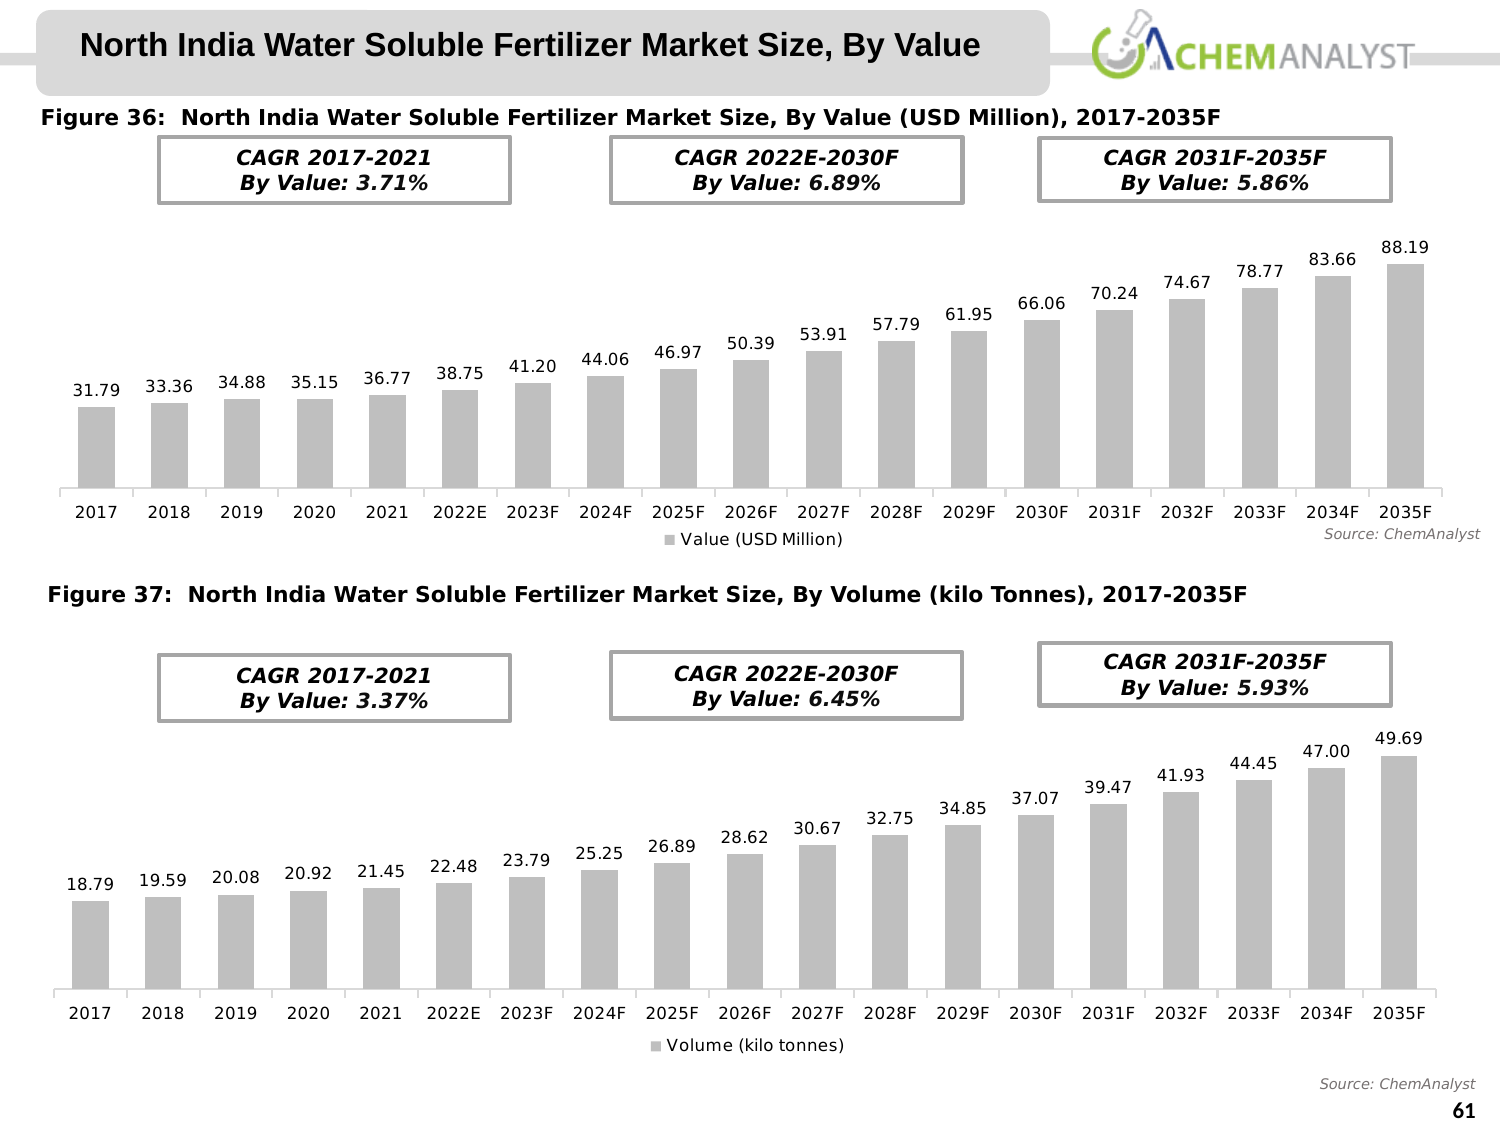

North India Water Soluble Fertilizer Market Size, By Value
Figure 36:  North India Water Soluble Fertilizer Market Size, By Value (USD Million), 2017-2035F

### Chart

| Category | Value (USD Million) |
|---|---|
| 2017 | 31.785095999999996 |
| 2018 | 33.35504685 |
| 2019 | 34.87972488 |
| 2020 | 35.147353720000005 |
| 2021 | 36.770186239999994 |
| 2022E | 38.7503675842608 |
| 2023F | 41.20394497086202 |
| 2024F | 44.05834228638579 |
| 2025F | 46.97310328210729 |
| 2026F | 50.39265354266281 |
| 2027F | 53.907071572229206 |
| 2028F | 57.793931654829464 |
| 2029F | 61.952527279171115 |
| 2030F | 66.05775967432312 |
| 2031F | 70.23847450262924 |
| 2032F | 74.67368321896596 |
| 2033F | 78.77459098610933 |
| 2034F | 83.66459156224153 |
| 2035F | 88.1940415413162 |
CAGR 2017-2021
By Value: 3.71%

CAGR 2022E-2030F
By Value: 6.89%

CAGR 2031F-2035F
By Value: 5.86%

Source: ChemAnalyst
Figure 37:  North India Water Soluble Fertilizer Market Size, By Volume (kilo Tonnes), 2017-2035F

### Chart

| Category | Volume (kilo tonnes) |
|---|---|
| 2017 | 18.792648 |
| 2018 | 19.587983 |
| 2019 | 20.077288 |
| 2020 | 20.91514 |
| 2021 | 21.453984 |
| 2022E | 22.4809853312 |
| 2023F | 23.7912226756528 |
| 2024F | 25.25422099178312 |
| 2025F | 26.88805205185214 |
| 2026F | 28.61710317685319 |
| 2027F | 30.66620282277195 |
| 2028F | 32.748148036508084 |
| 2029F | 34.853541588305056 |
| 2030F | 37.06634152048846 |
| 2031F | 39.46673806910801 |
| 2032F | 41.931137847379205 |
| 2033F | 44.445001272363534 |
| 2034F | 46.99936604396658 |
| 2035F | 49.68961738299521 |
CAGR 2031F-2035F
By Value: 5.93%

CAGR 2022E-2030F
By Value: 6.45%

CAGR 2017-2021
By Value: 3.37%

Source: ChemAnalyst
55
© ChemAnalyst
61